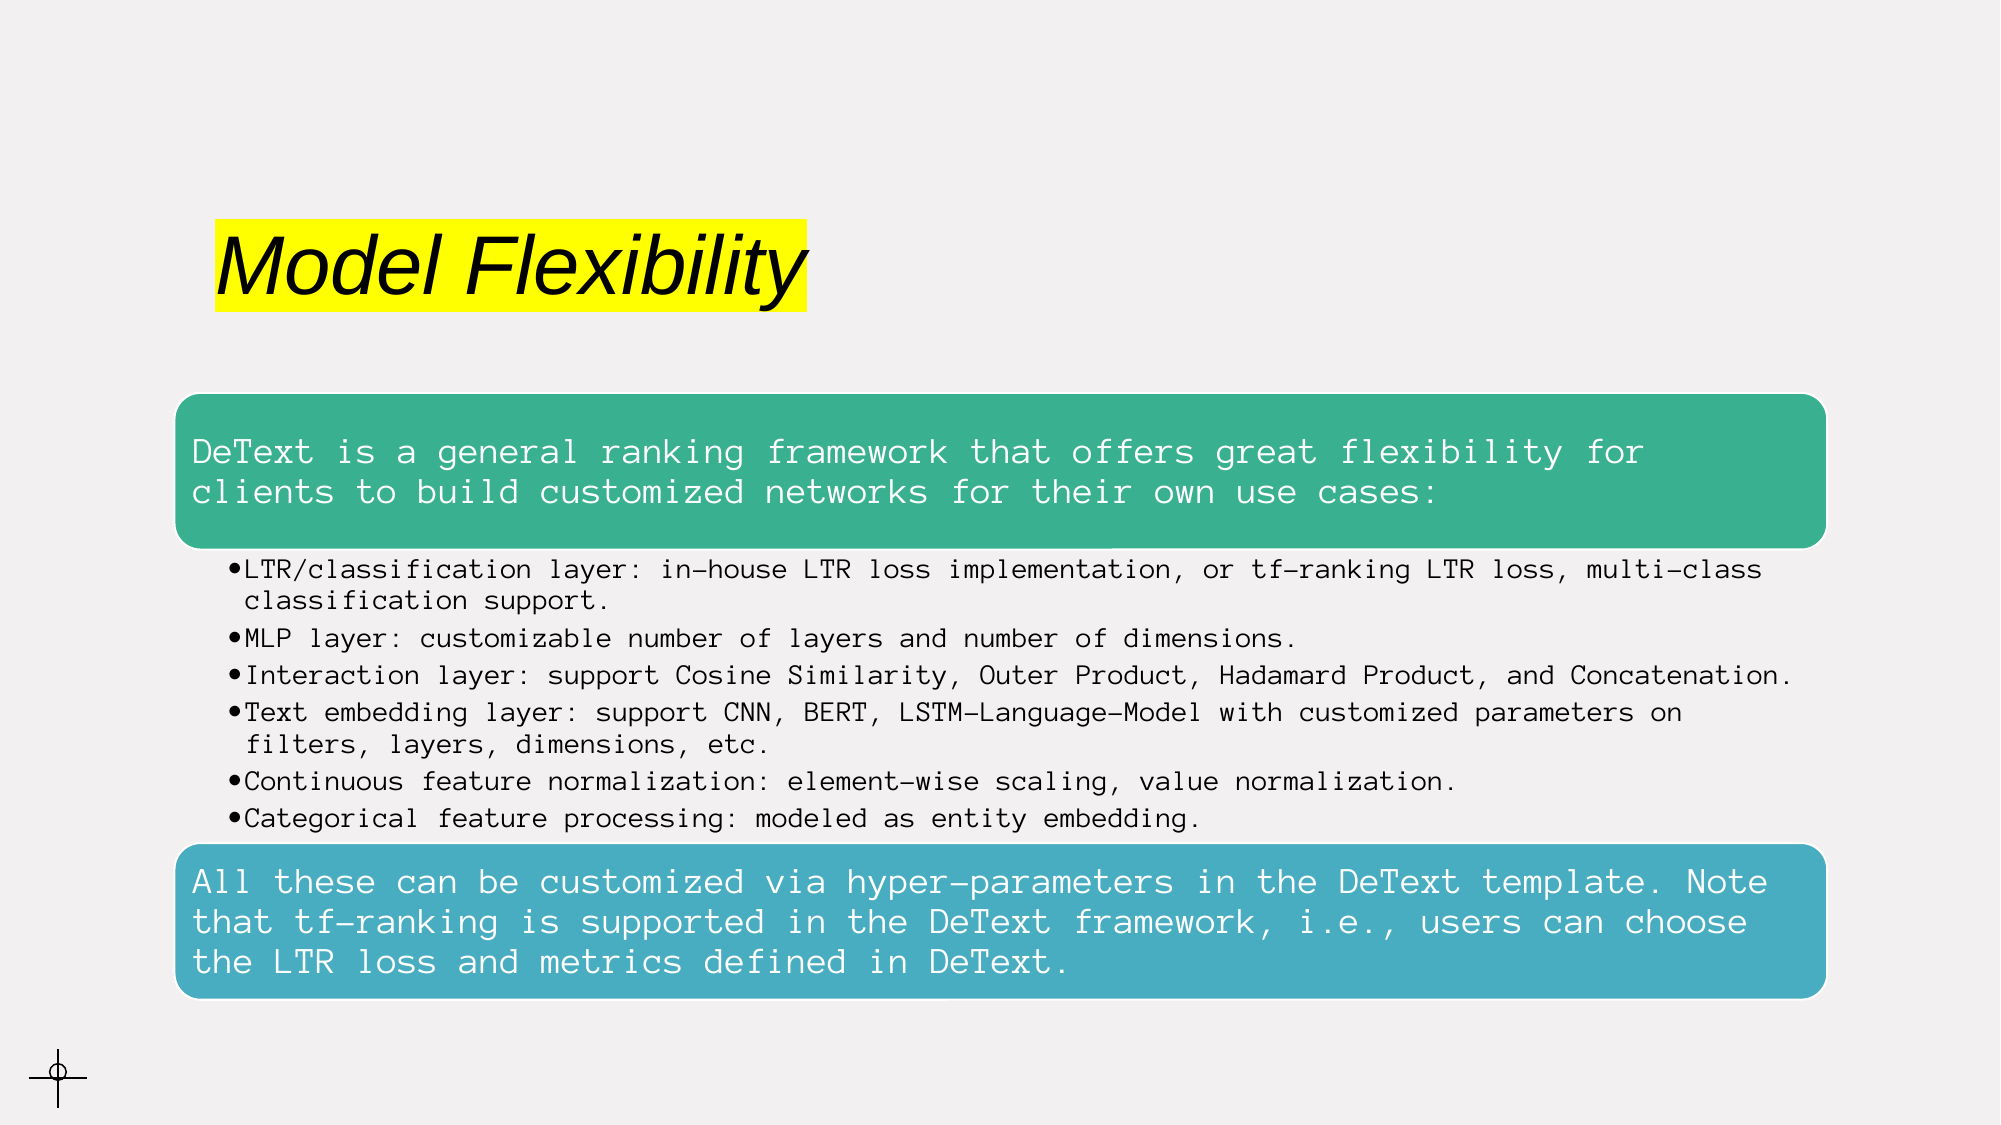

# Model Flexibility

DeText is a general ranking framework that offers great flexibility for clients to build customized networks for their own use cases:

LTR/classification layer: in-house LTR loss implementation, or tf-ranking LTR loss, multi-class classification support.
MLP layer: customizable number of layers and number of dimensions.
Interaction layer: support Cosine Similarity, Outer Product, Hadamard Product, and Concatenation.
Text embedding layer: support CNN, BERT, LSTM-Language-Model with customized parameters on filters, layers, dimensions, etc.
Continuous feature normalization: element-wise scaling, value normalization.
Categorical feature processing: modeled as entity embedding.

All these can be customized via hyper-parameters in the DeText template. Note that tf-ranking is supported in the DeText framework, i.e., users can choose the LTR loss and metrics defined in DeText.